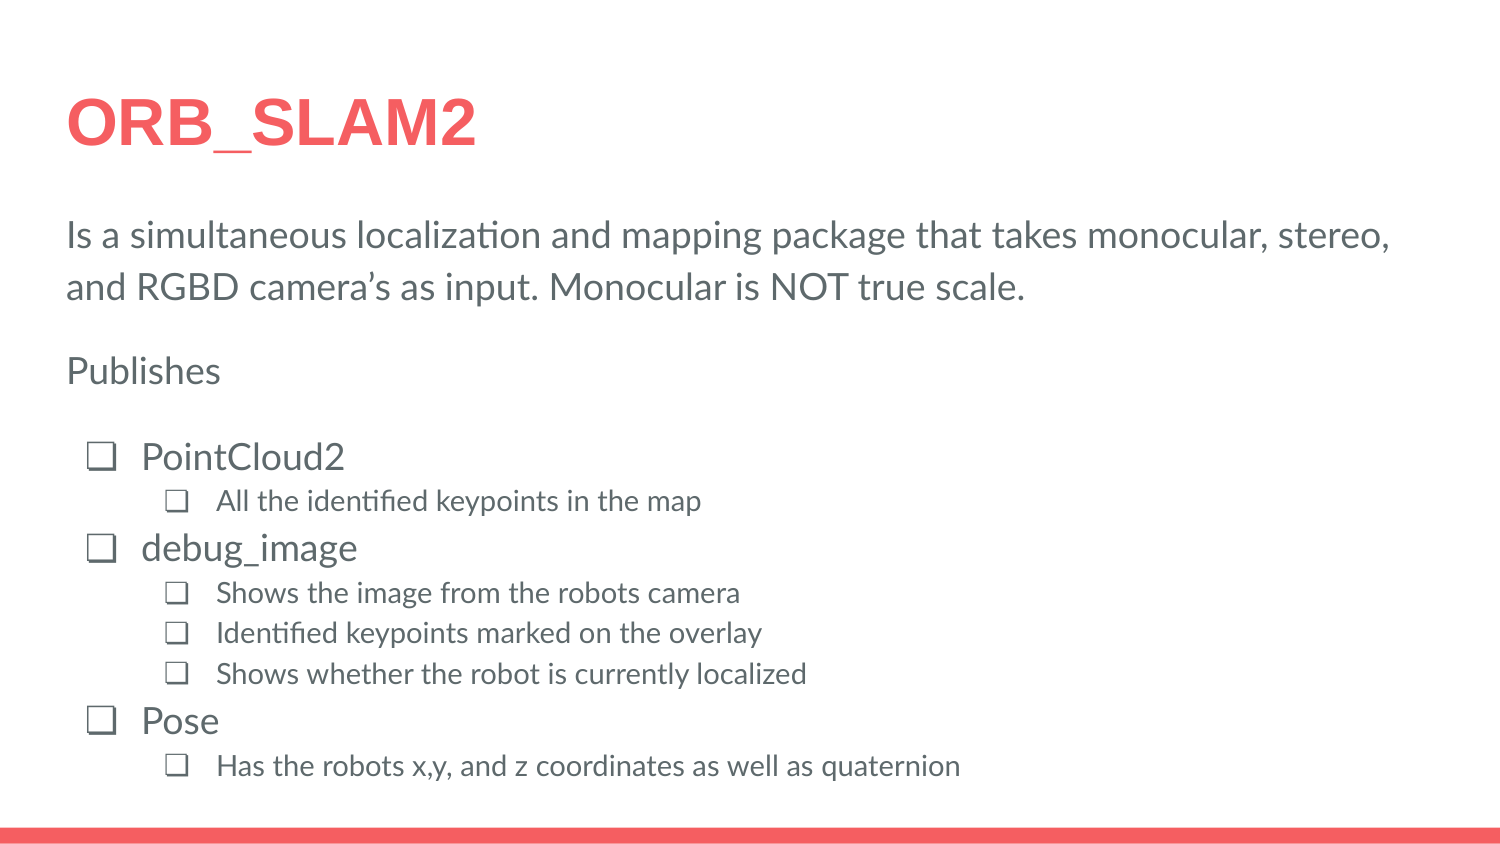

# ORB_SLAM2
Is a simultaneous localization and mapping package that takes monocular, stereo, and RGBD camera’s as input. Monocular is NOT true scale.
Publishes
PointCloud2
All the identified keypoints in the map
debug_image
Shows the image from the robots camera
Identified keypoints marked on the overlay
Shows whether the robot is currently localized
Pose
Has the robots x,y, and z coordinates as well as quaternion